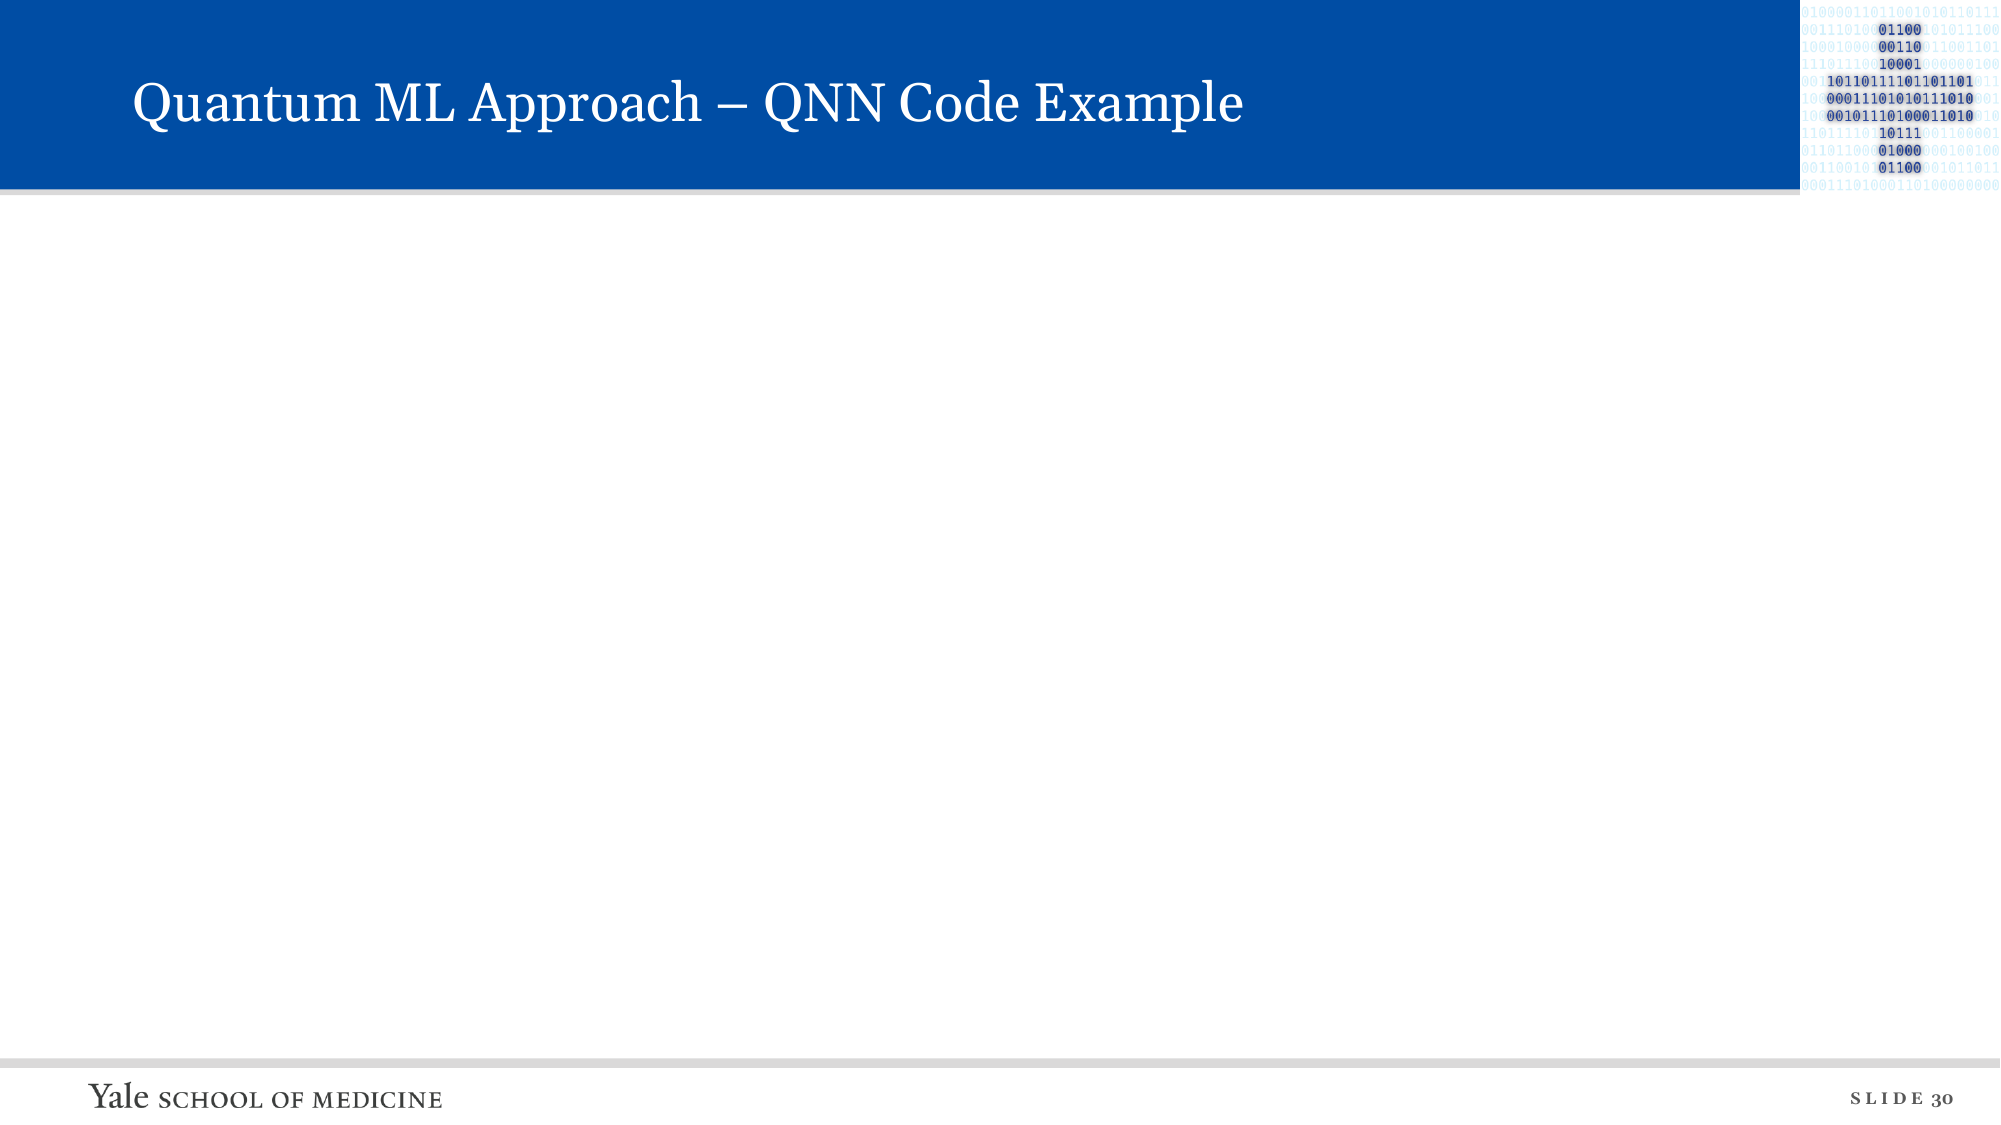

# Quantum ML Approach – QNN Code Example